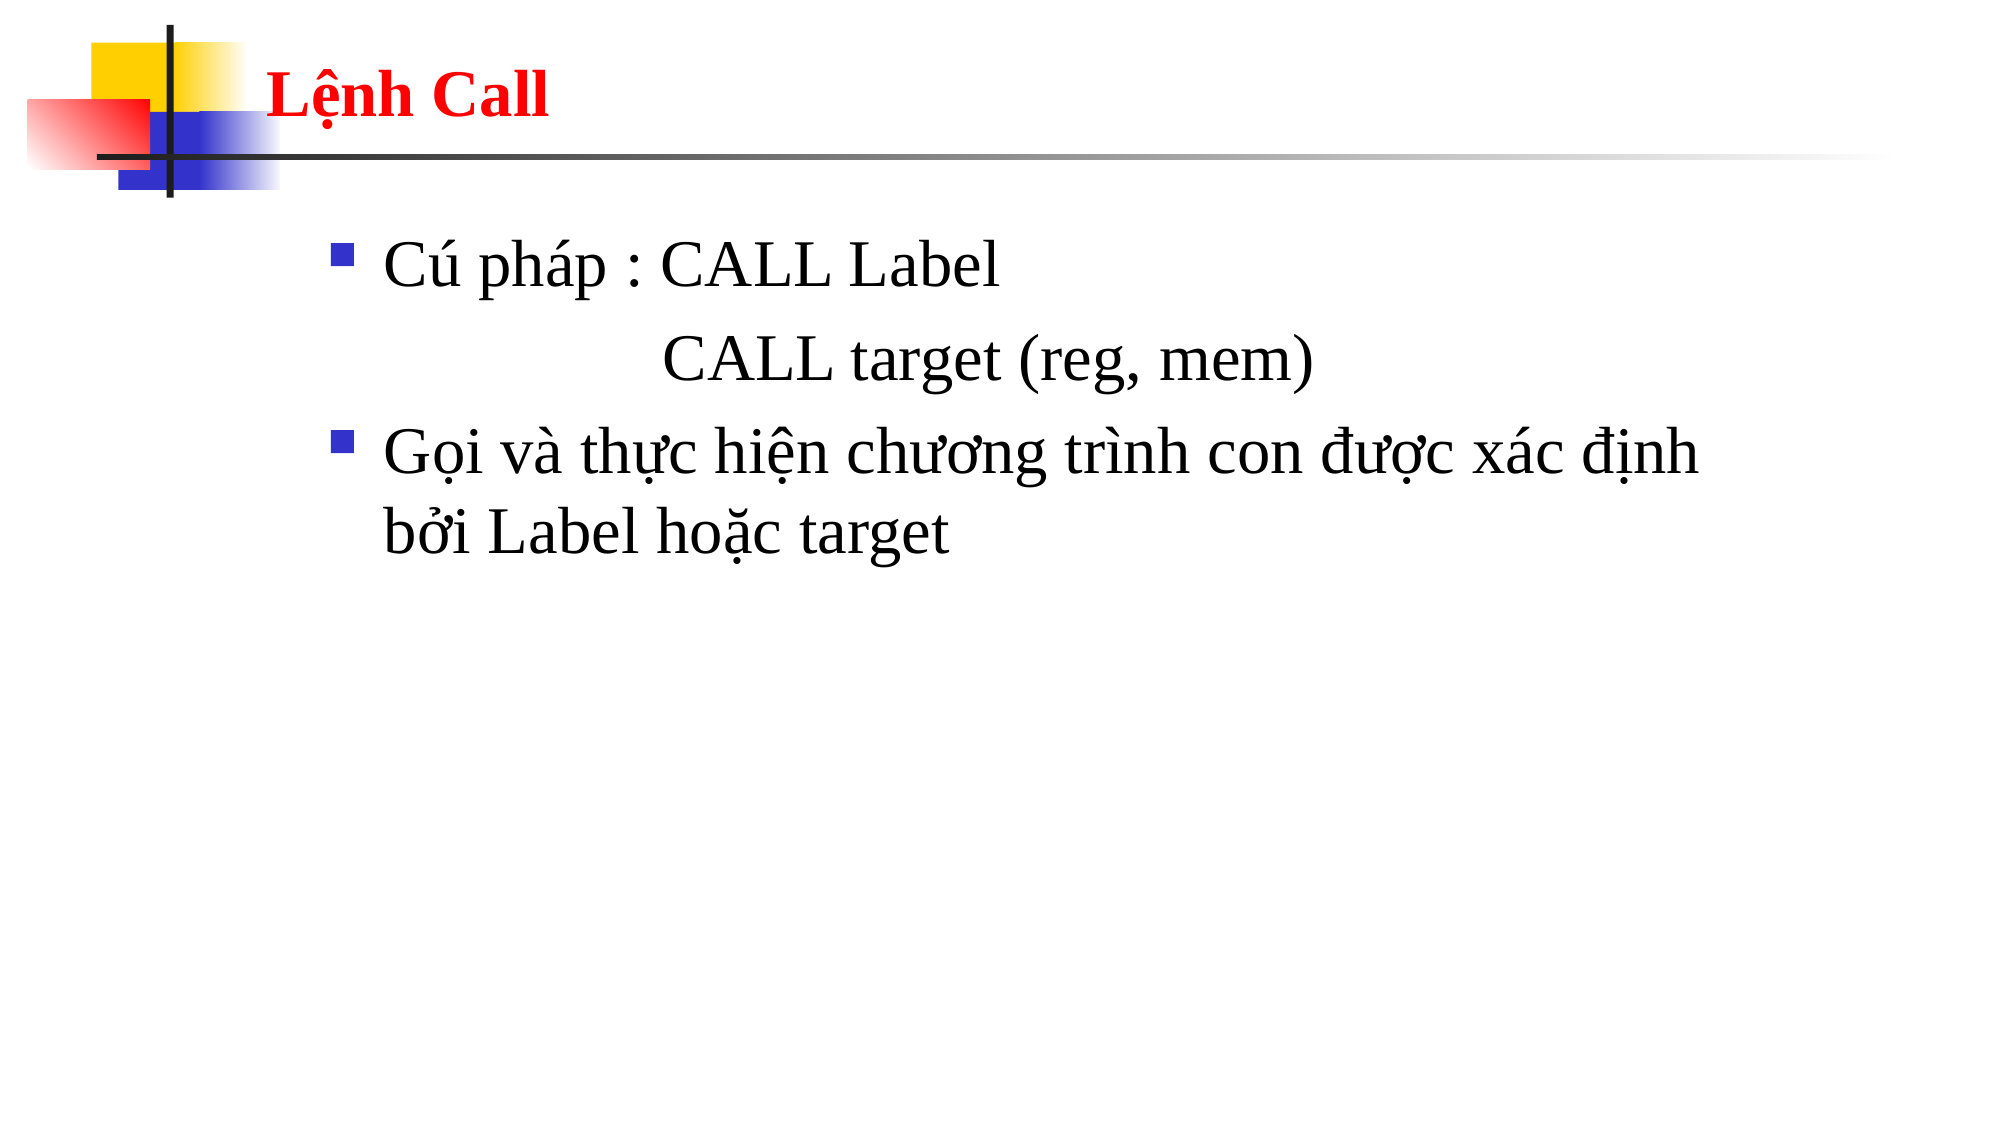

# Lệnh Call
Cú pháp : CALL Label
                    CALL target (reg, mem)
Gọi và thực hiện chương trình con được xác định bởi Label hoặc target